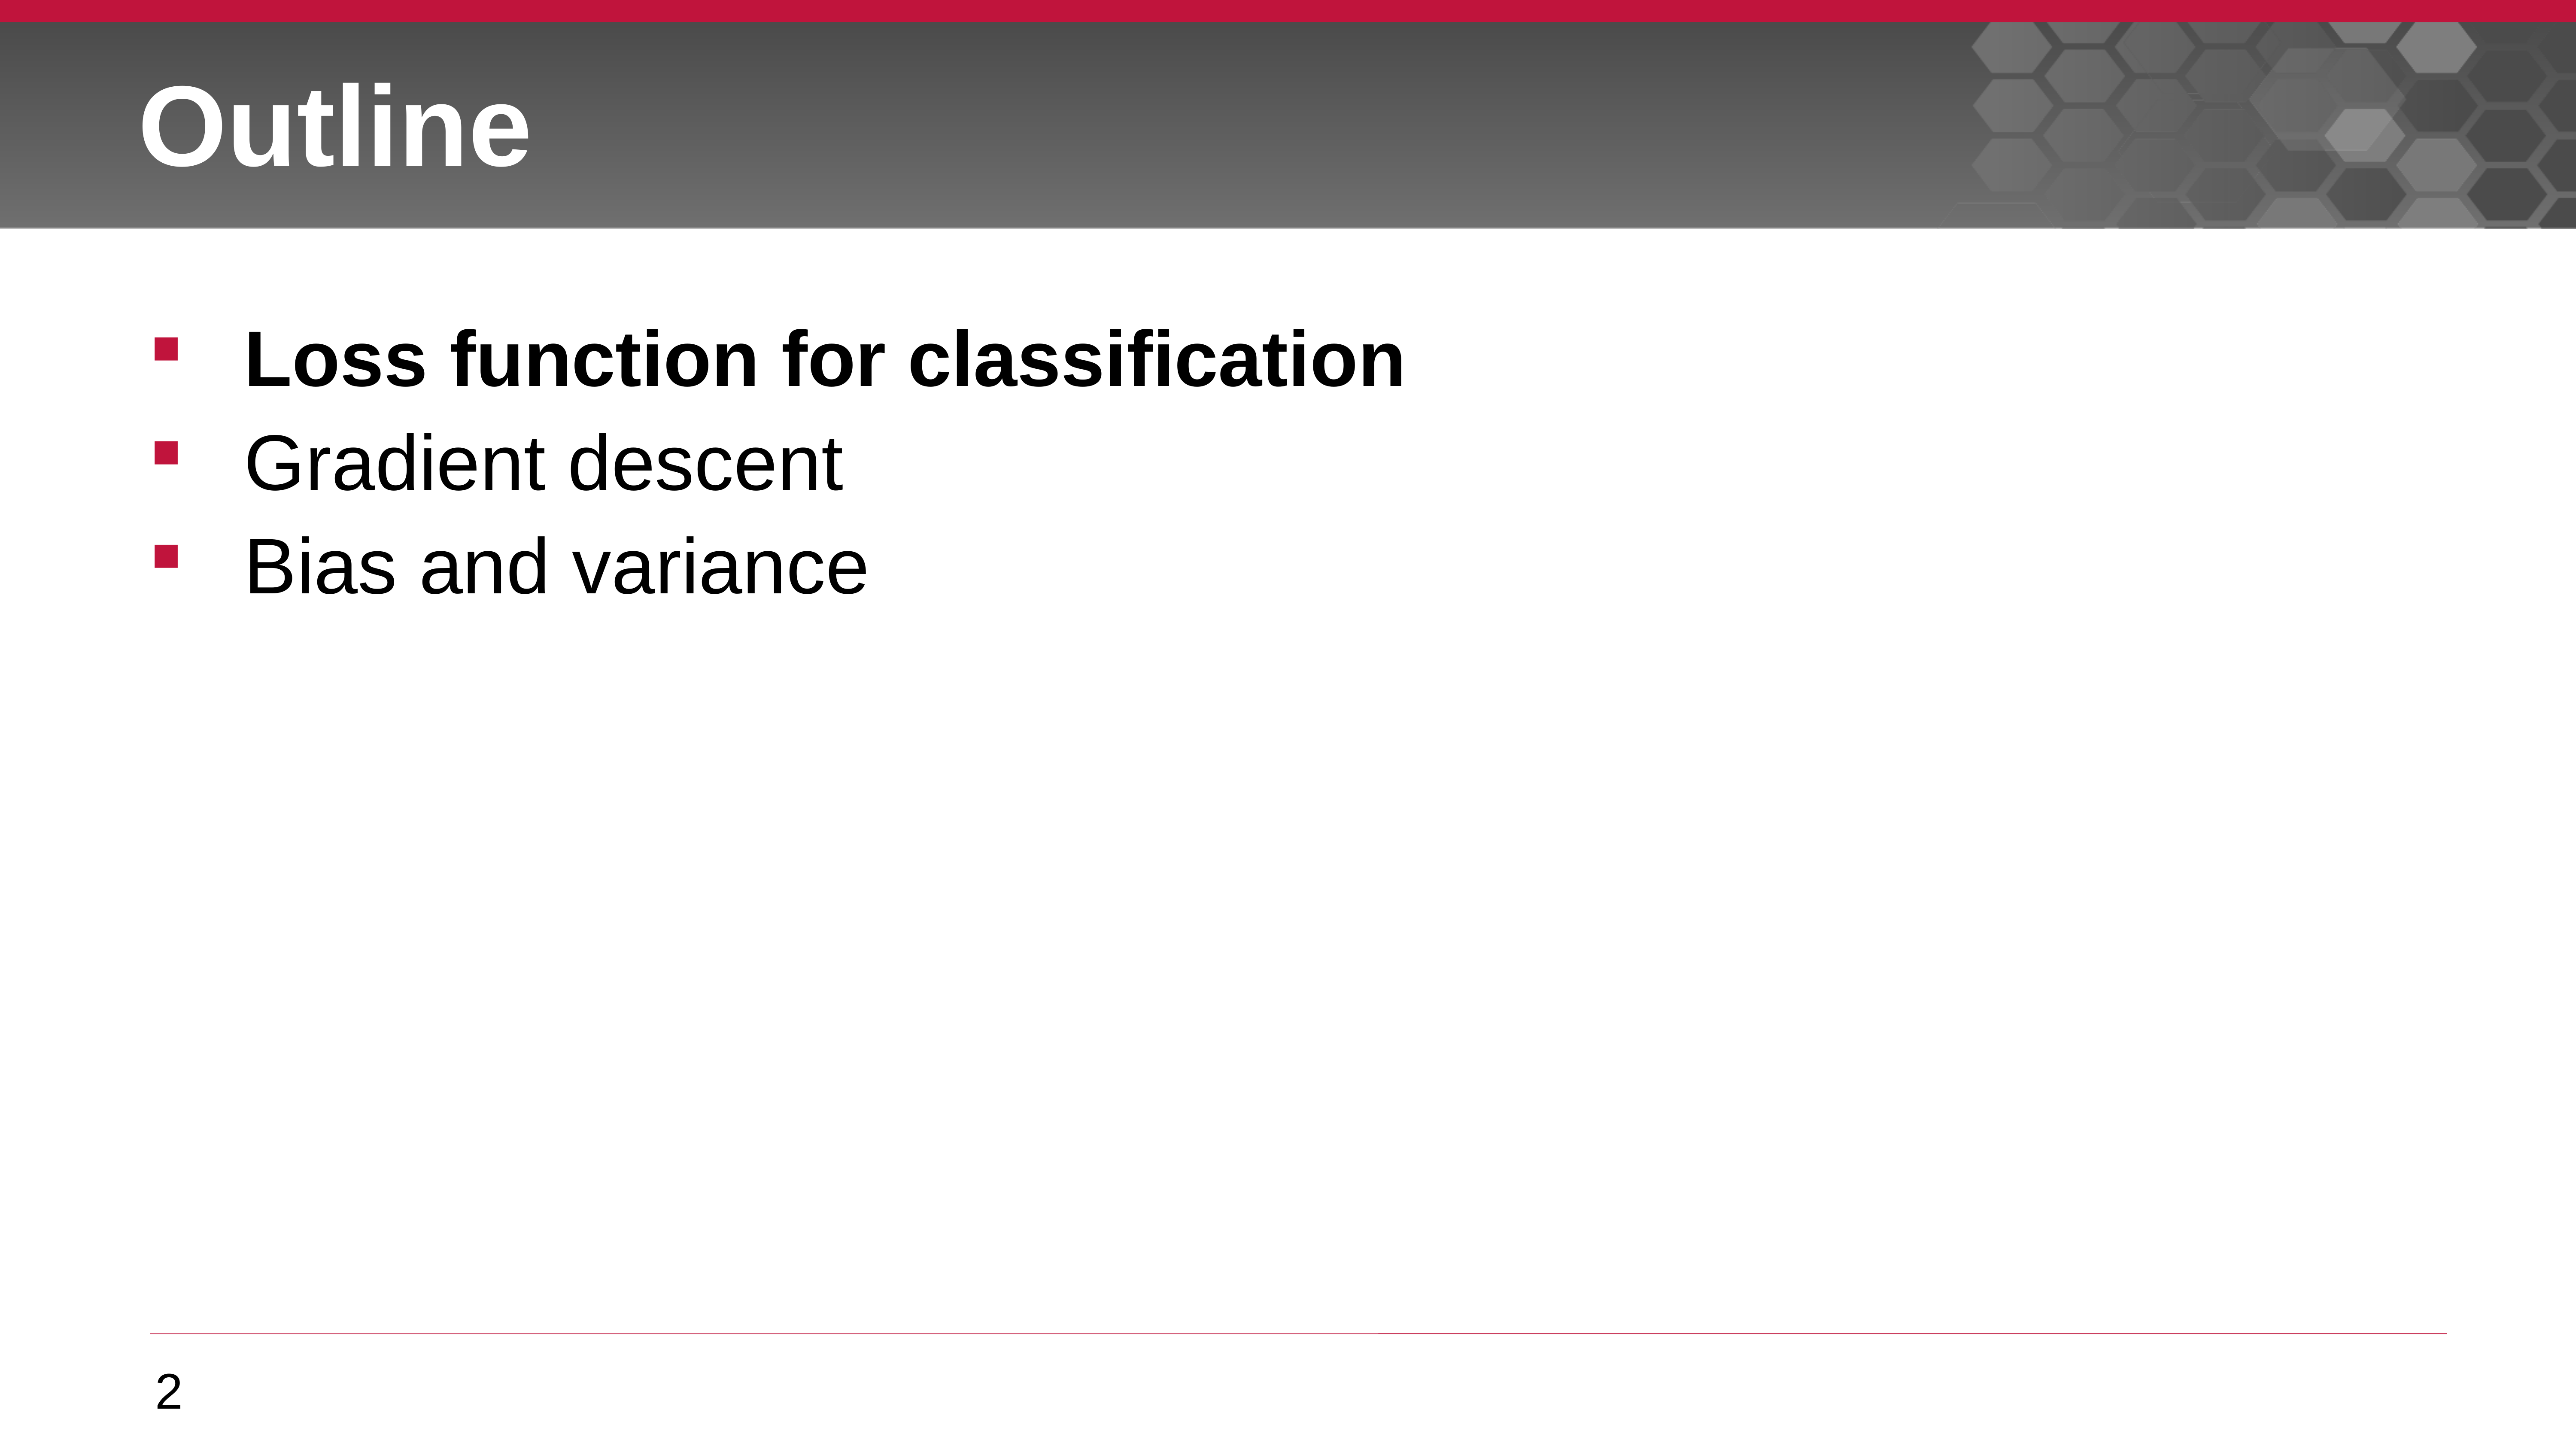

# Outline
Loss function for classification
Gradient descent
Bias and variance

2